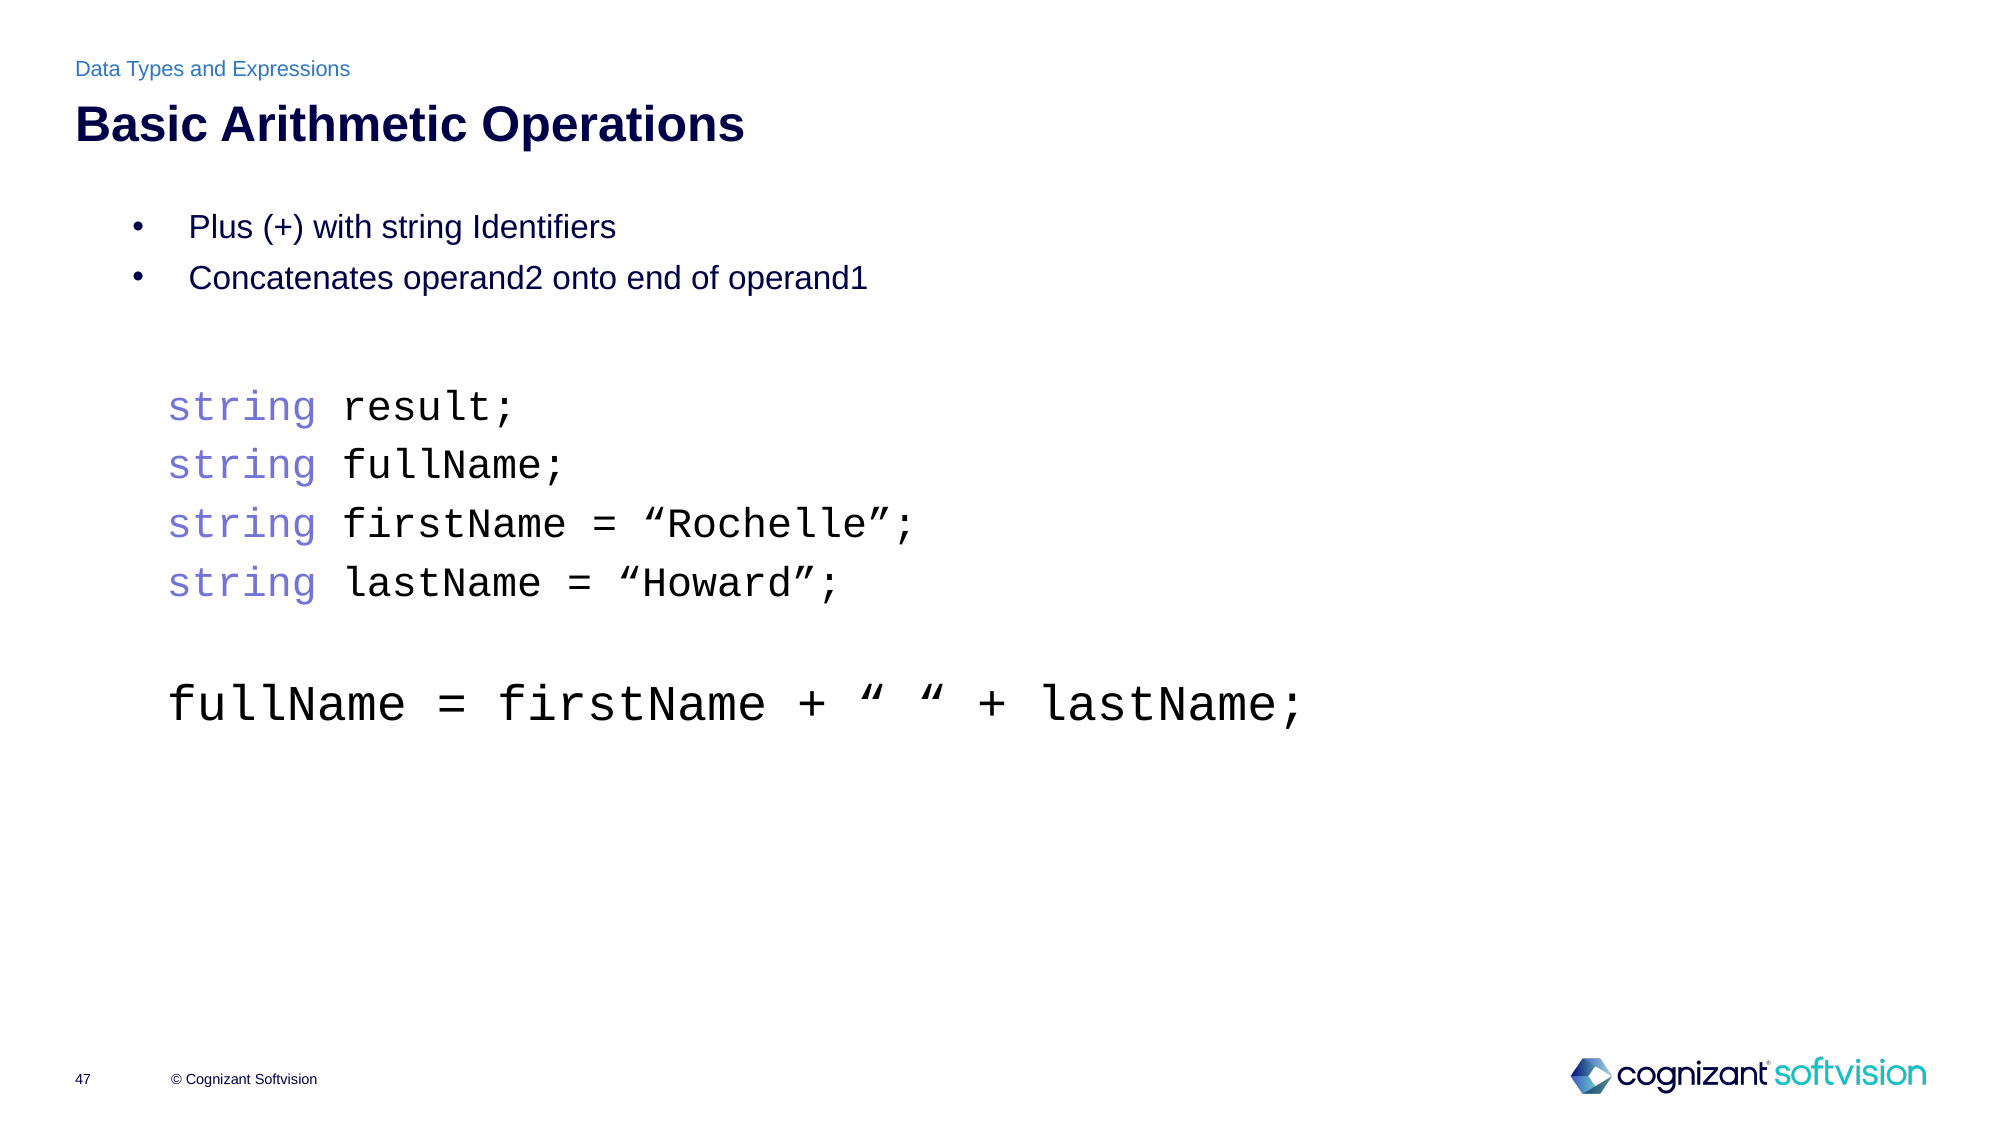

Data Types and Expressions
# Basic Arithmetic Operations
Plus (+) with string Identifiers
Concatenates operand2 onto end of operand1

string result;
string fullName;
string firstName = “Rochelle”;
string lastName = “Howard”;

fullName = firstName + “ “ + lastName;
© Cognizant Softvision
47